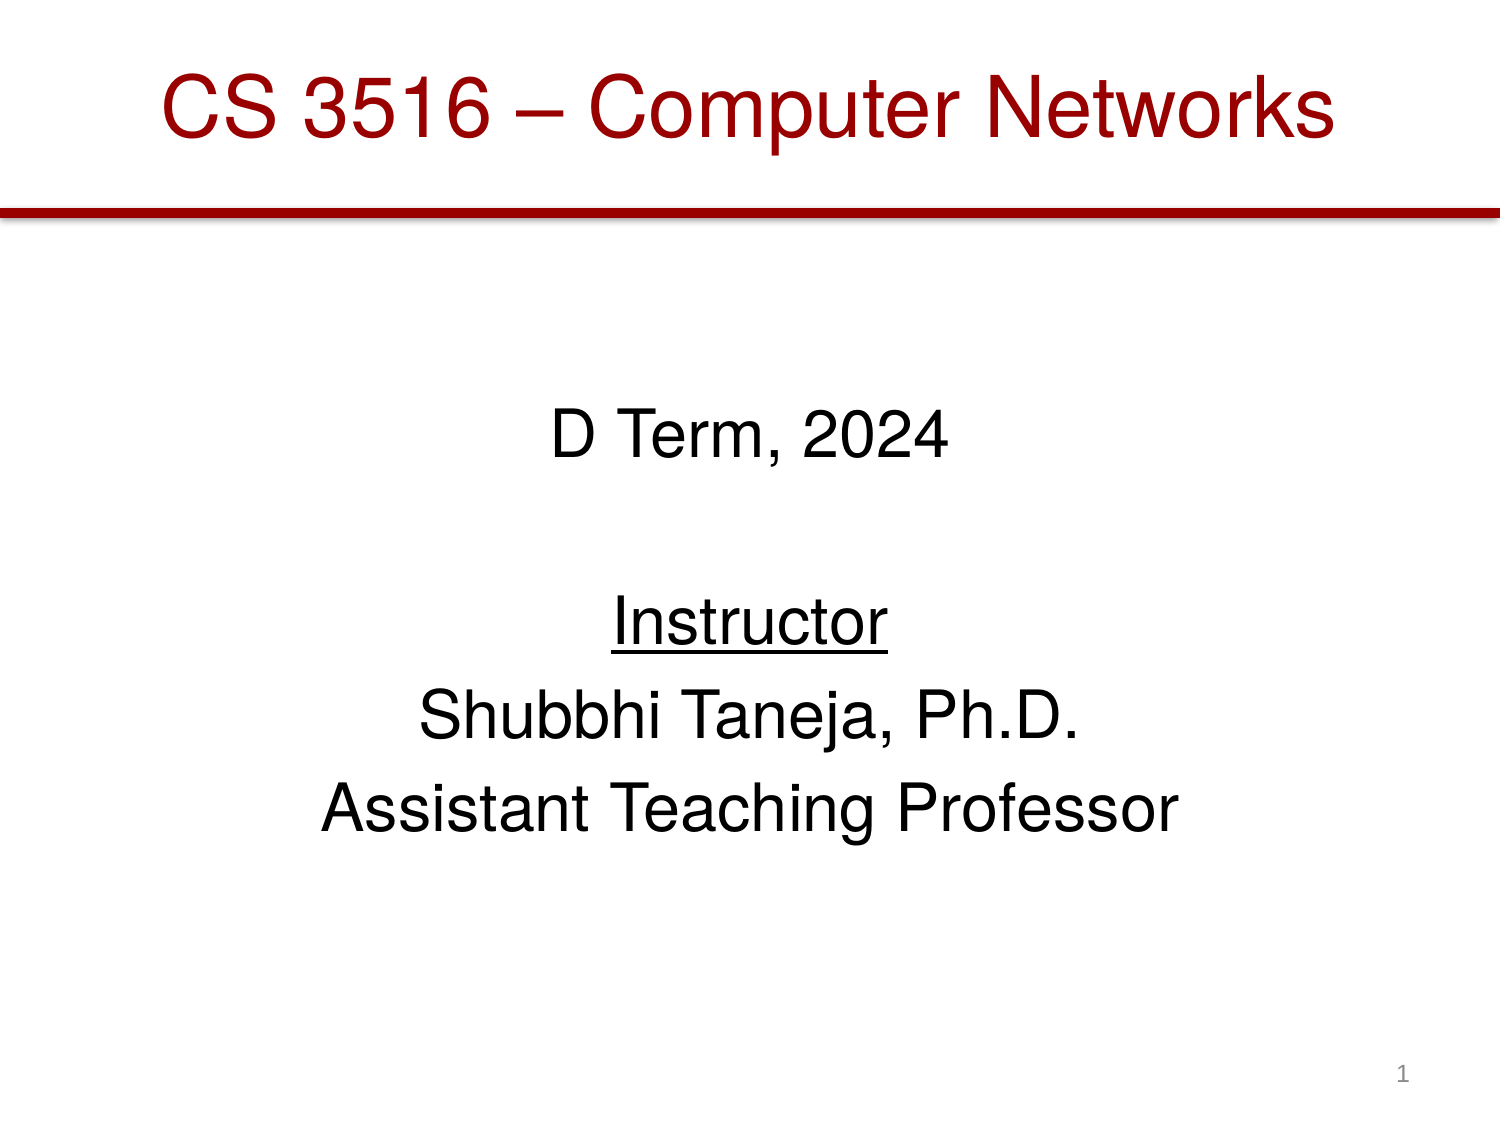

# CS 3516 – Computer Networks
D Term, 2024

Instructor
Shubbhi Taneja, Ph.D.
Assistant Teaching Professor
1